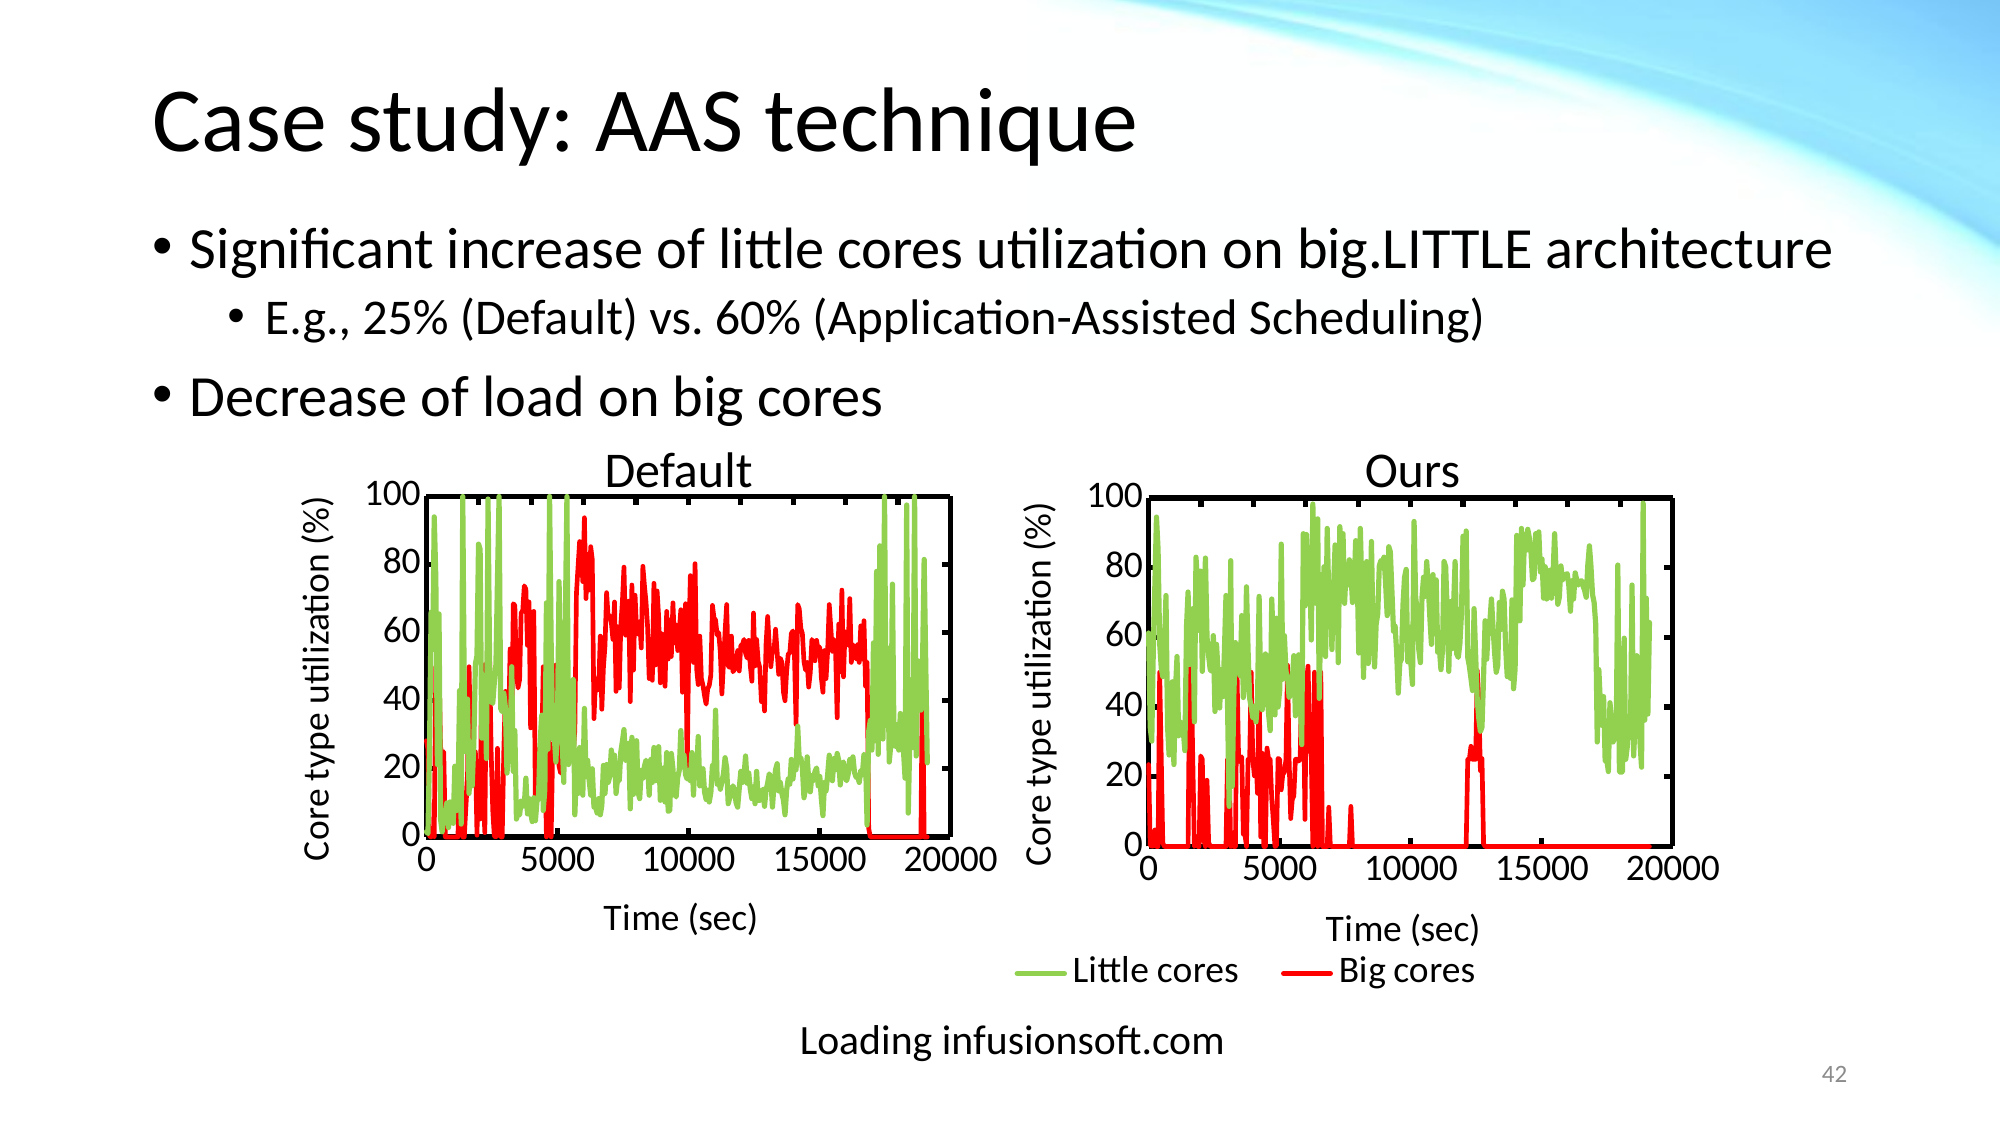

# Case study: AAS technique
Significant increase of little cores utilization on big.LITTLE architecture
E.g., 25% (Default) vs. 60% (Application-Assisted Scheduling)
Decrease of load on big cores

Ours
Default

### Chart

| Category | Little cores | Big cores |
|---|---|---|

### Chart

| Category | Little cores | Big cores |
|---|---|---|
Loading infusionsoft.com
42